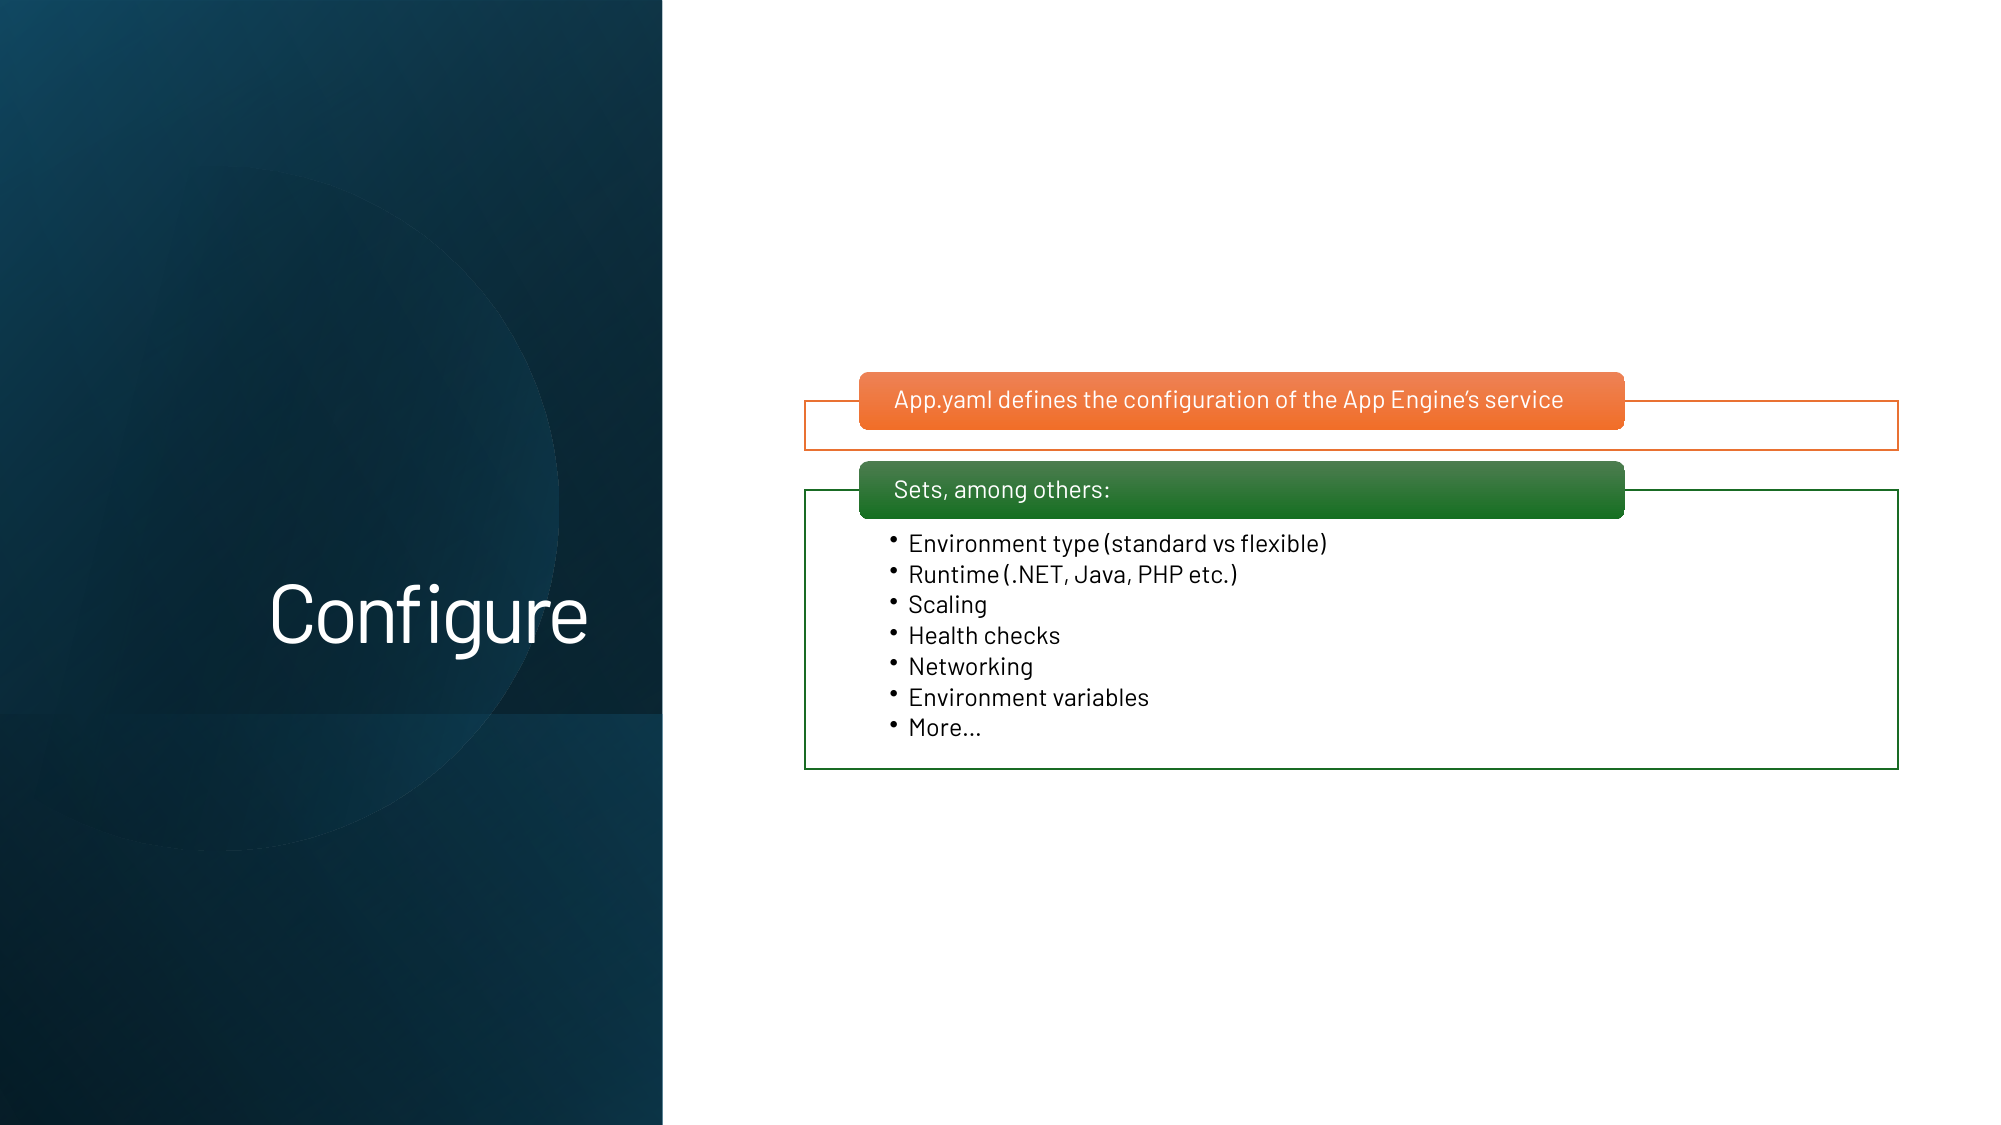

App.yaml defines the configuration of the App Engine’s service
Environment type (standard vs flexible)
Runtime (.NET, Java, PHP etc.)
Scaling
Health checks
Networking
Environment variables
More…
Sets, among others:

# Configure